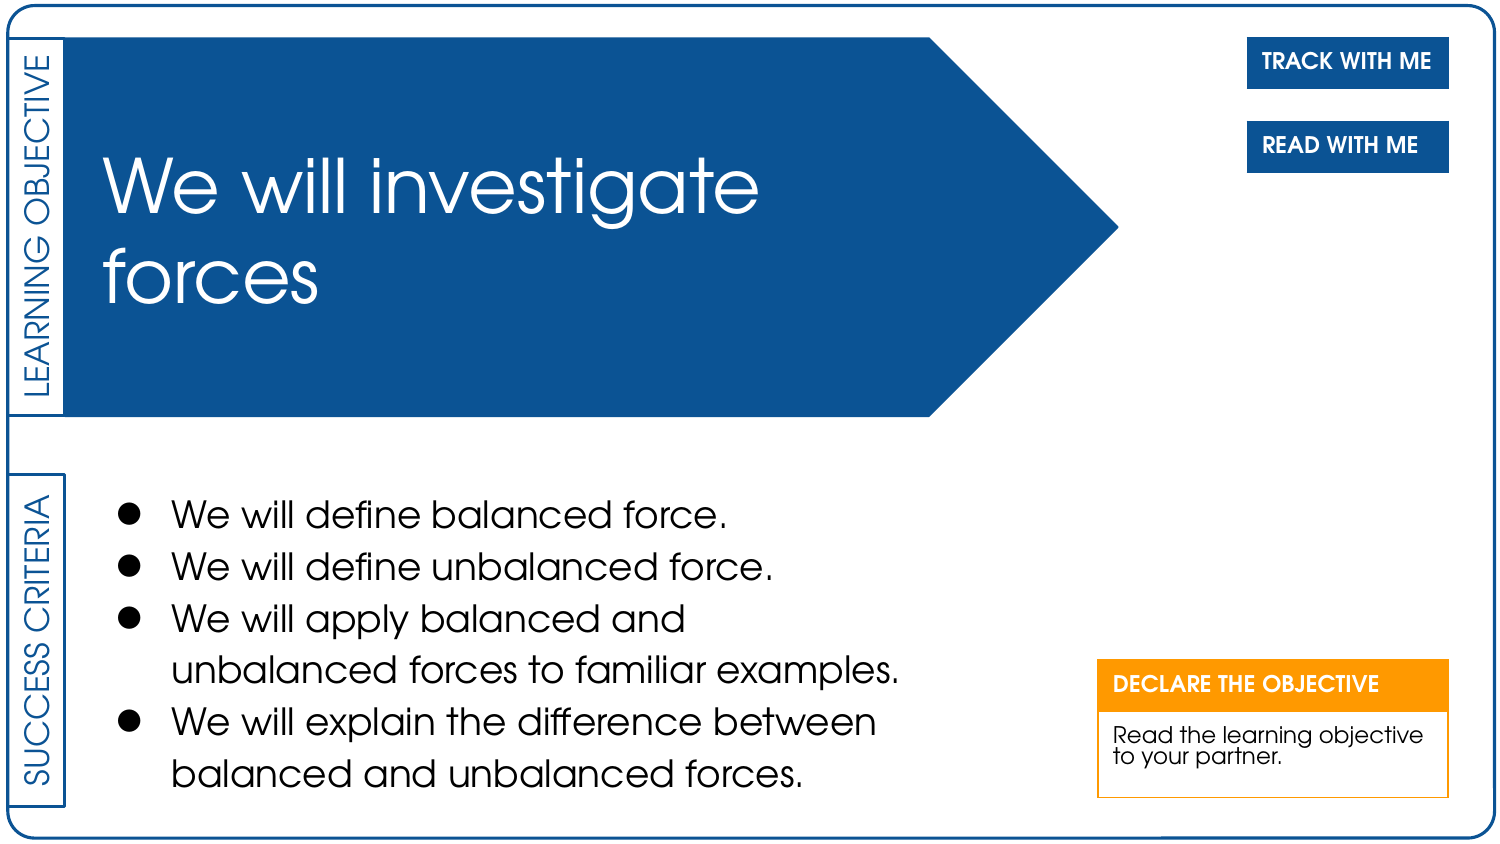

| TRACK WITH ME |
| --- |
# We will investigate forces
| READ WITH ME |
| --- |
We will define balanced force.
We will define unbalanced force.
We will apply balanced and unbalanced forces to familiar examples.
We will explain the difference between balanced and unbalanced forces.
| DECLARE THE OBJECTIVE |
| --- |
| Read the learning objective to your partner. |